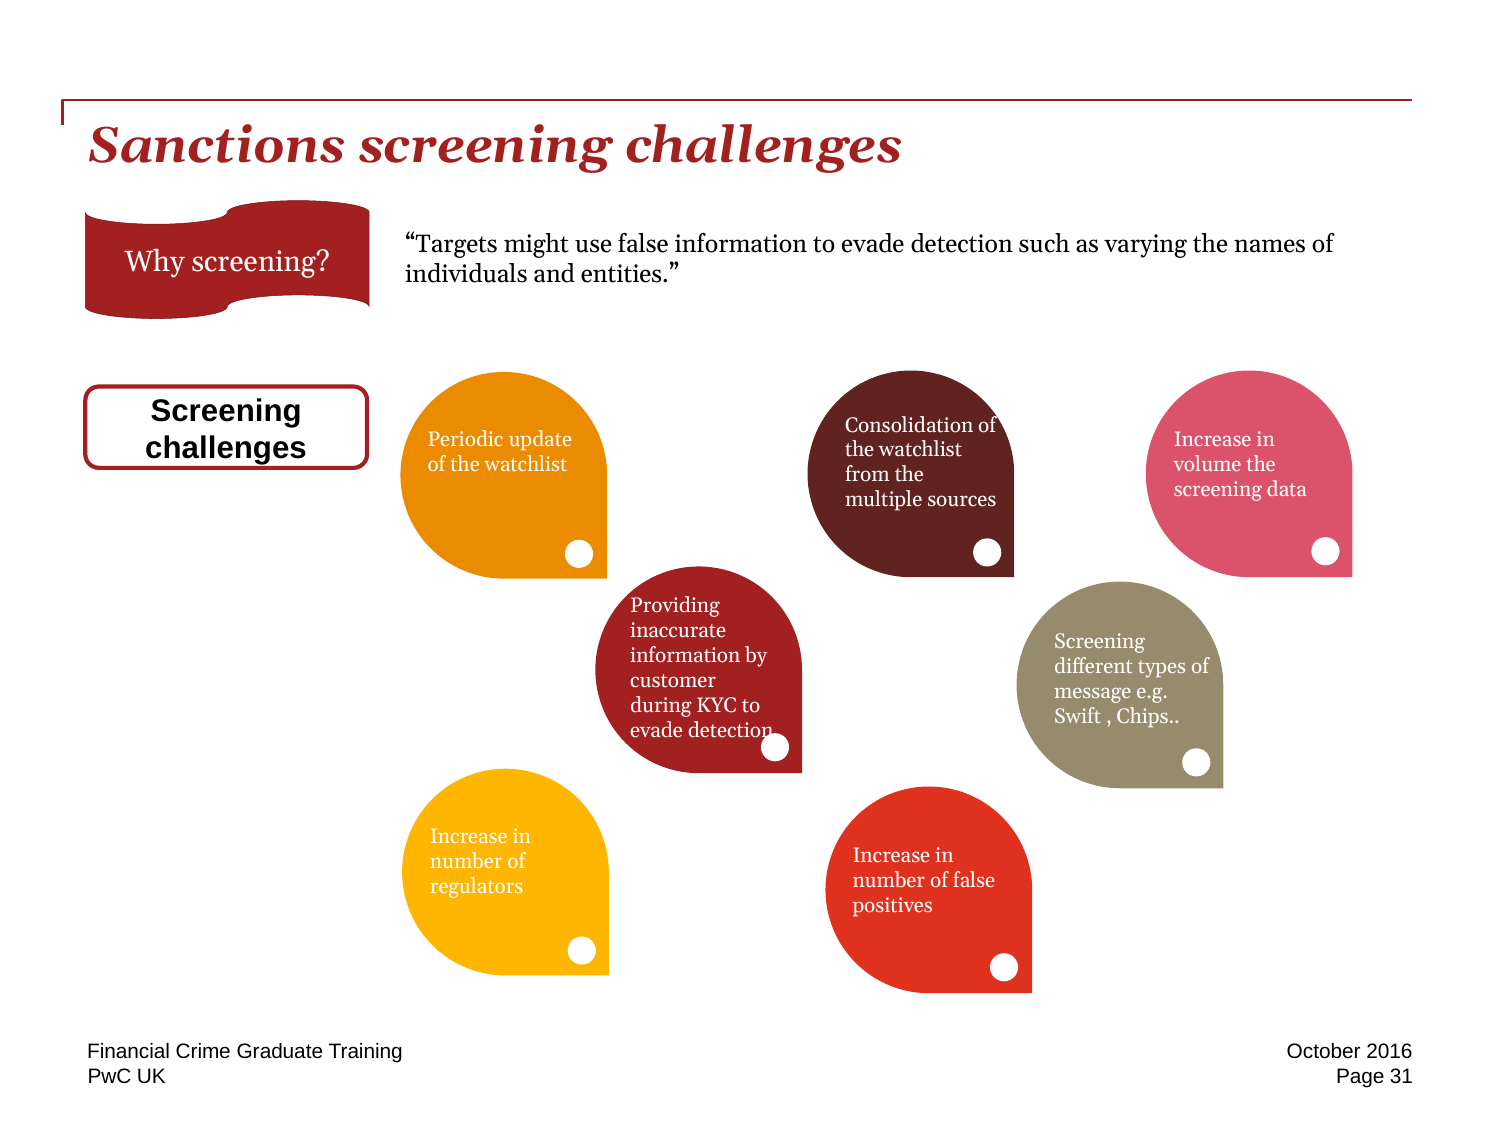

# Sanctions screening challenges
Why screening?
“Targets might use false information to evade detection such as varying the names of individuals and entities.”

Consolidation of the watchlist  from the multiple sources

Increase in volume the screening data

Periodic update of the watchlist

Screening challenges

Providing inaccurate information by customer during KYC to evade detection

Screening different types of message e.g. Swift , Chips..

Increase in number of regulators

Increase in number of false positives

Financial Crime Graduate Training
October 2016
Page 31